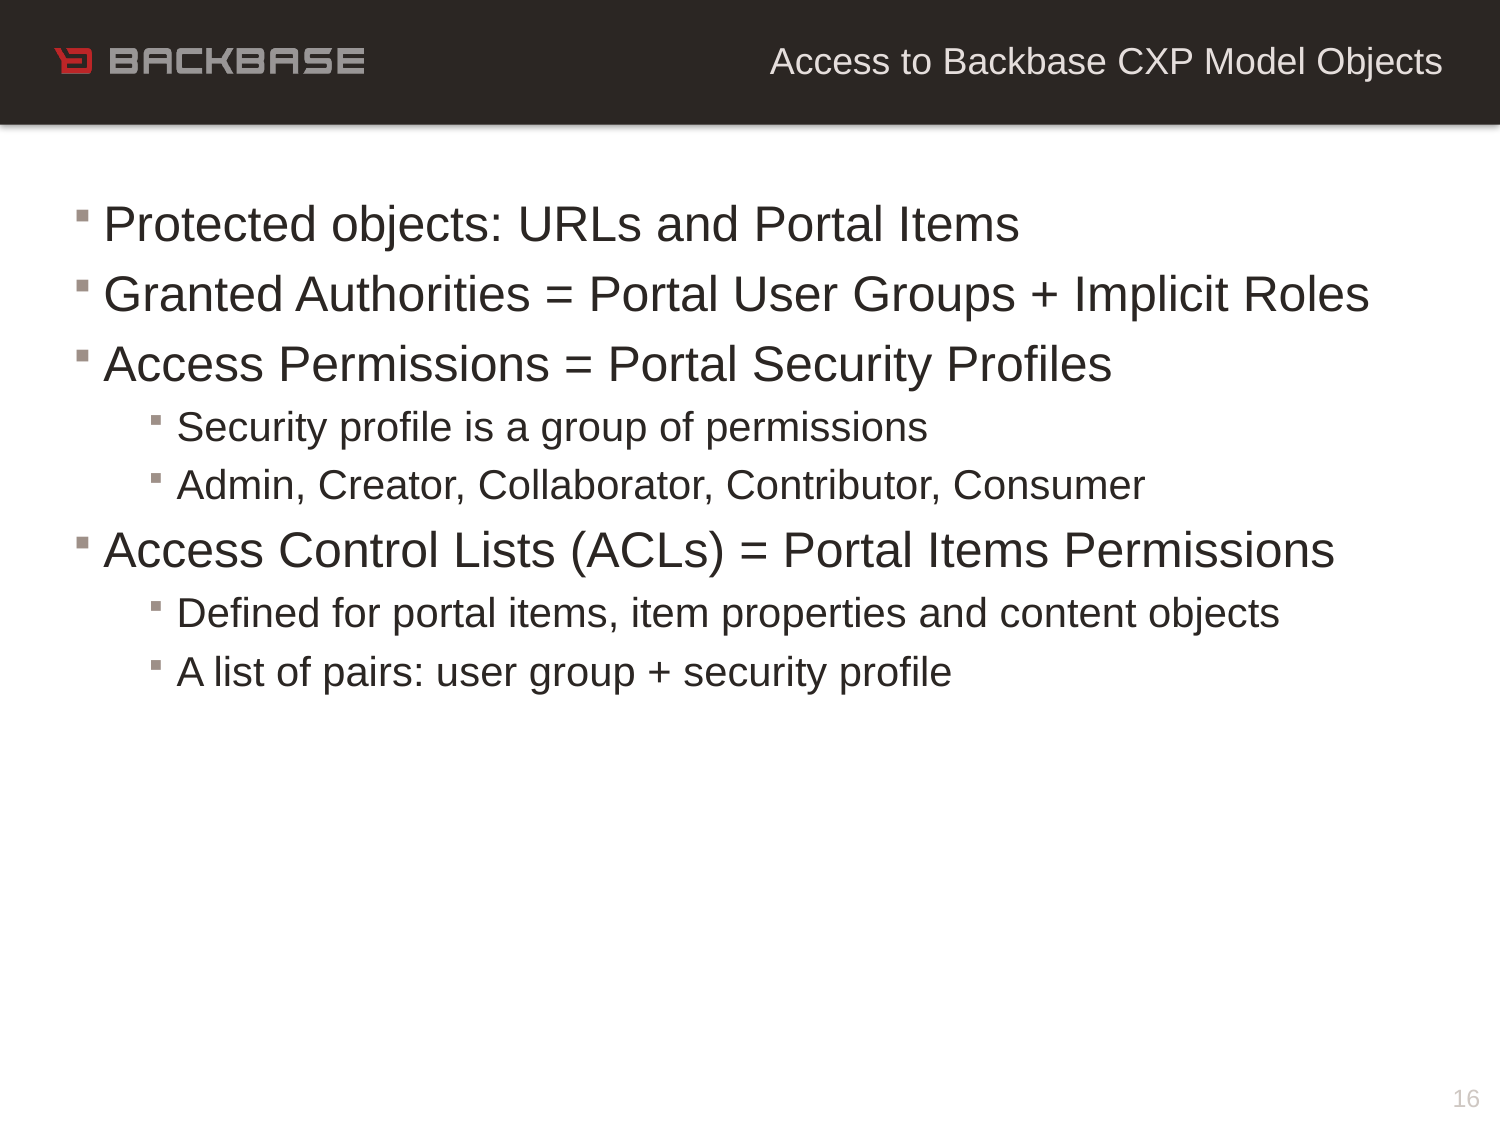

Access to Backbase CXP Model Objects
Protected objects: URLs and Portal Items
Granted Authorities = Portal User Groups + Implicit Roles
Access Permissions = Portal Security Profiles
Security profile is a group of permissions
Admin, Creator, Collaborator, Contributor, Consumer
Access Control Lists (ACLs) = Portal Items Permissions
Defined for portal items, item properties and content objects
A list of pairs: user group + security profile

16